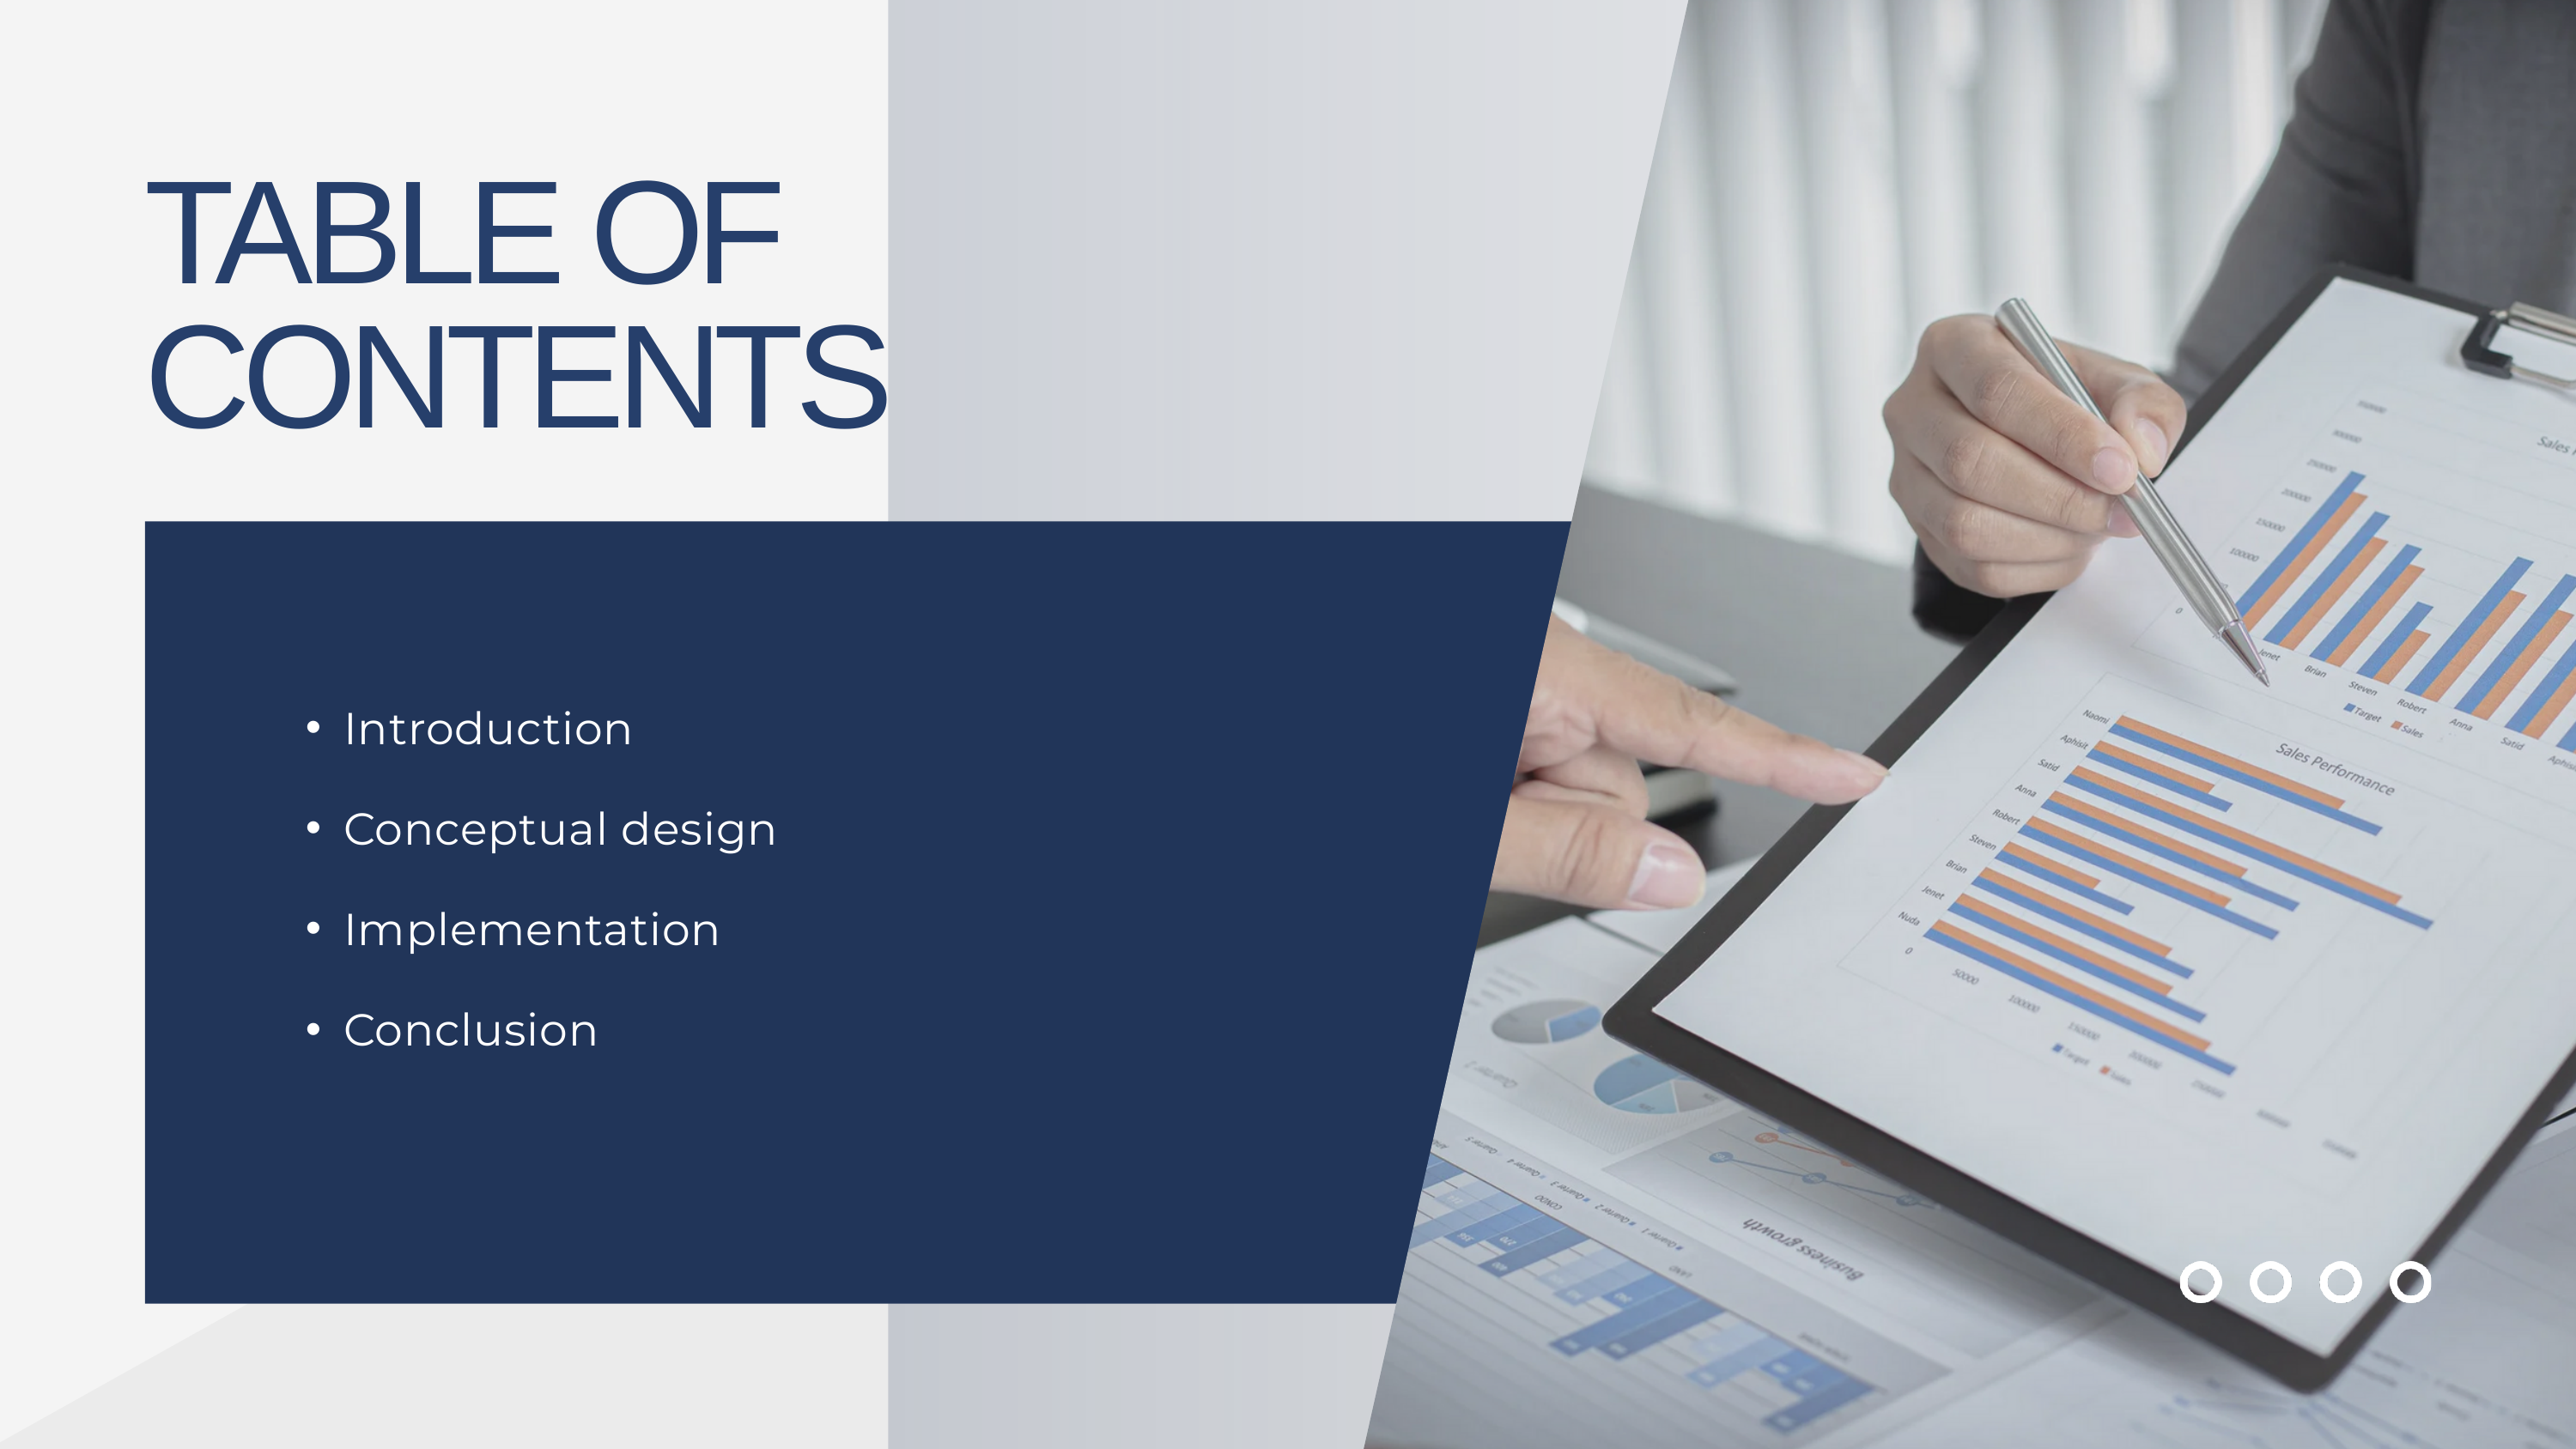

TABLE OF CONTENTS

Introduction
Conceptual design
Implementation
Conclusion